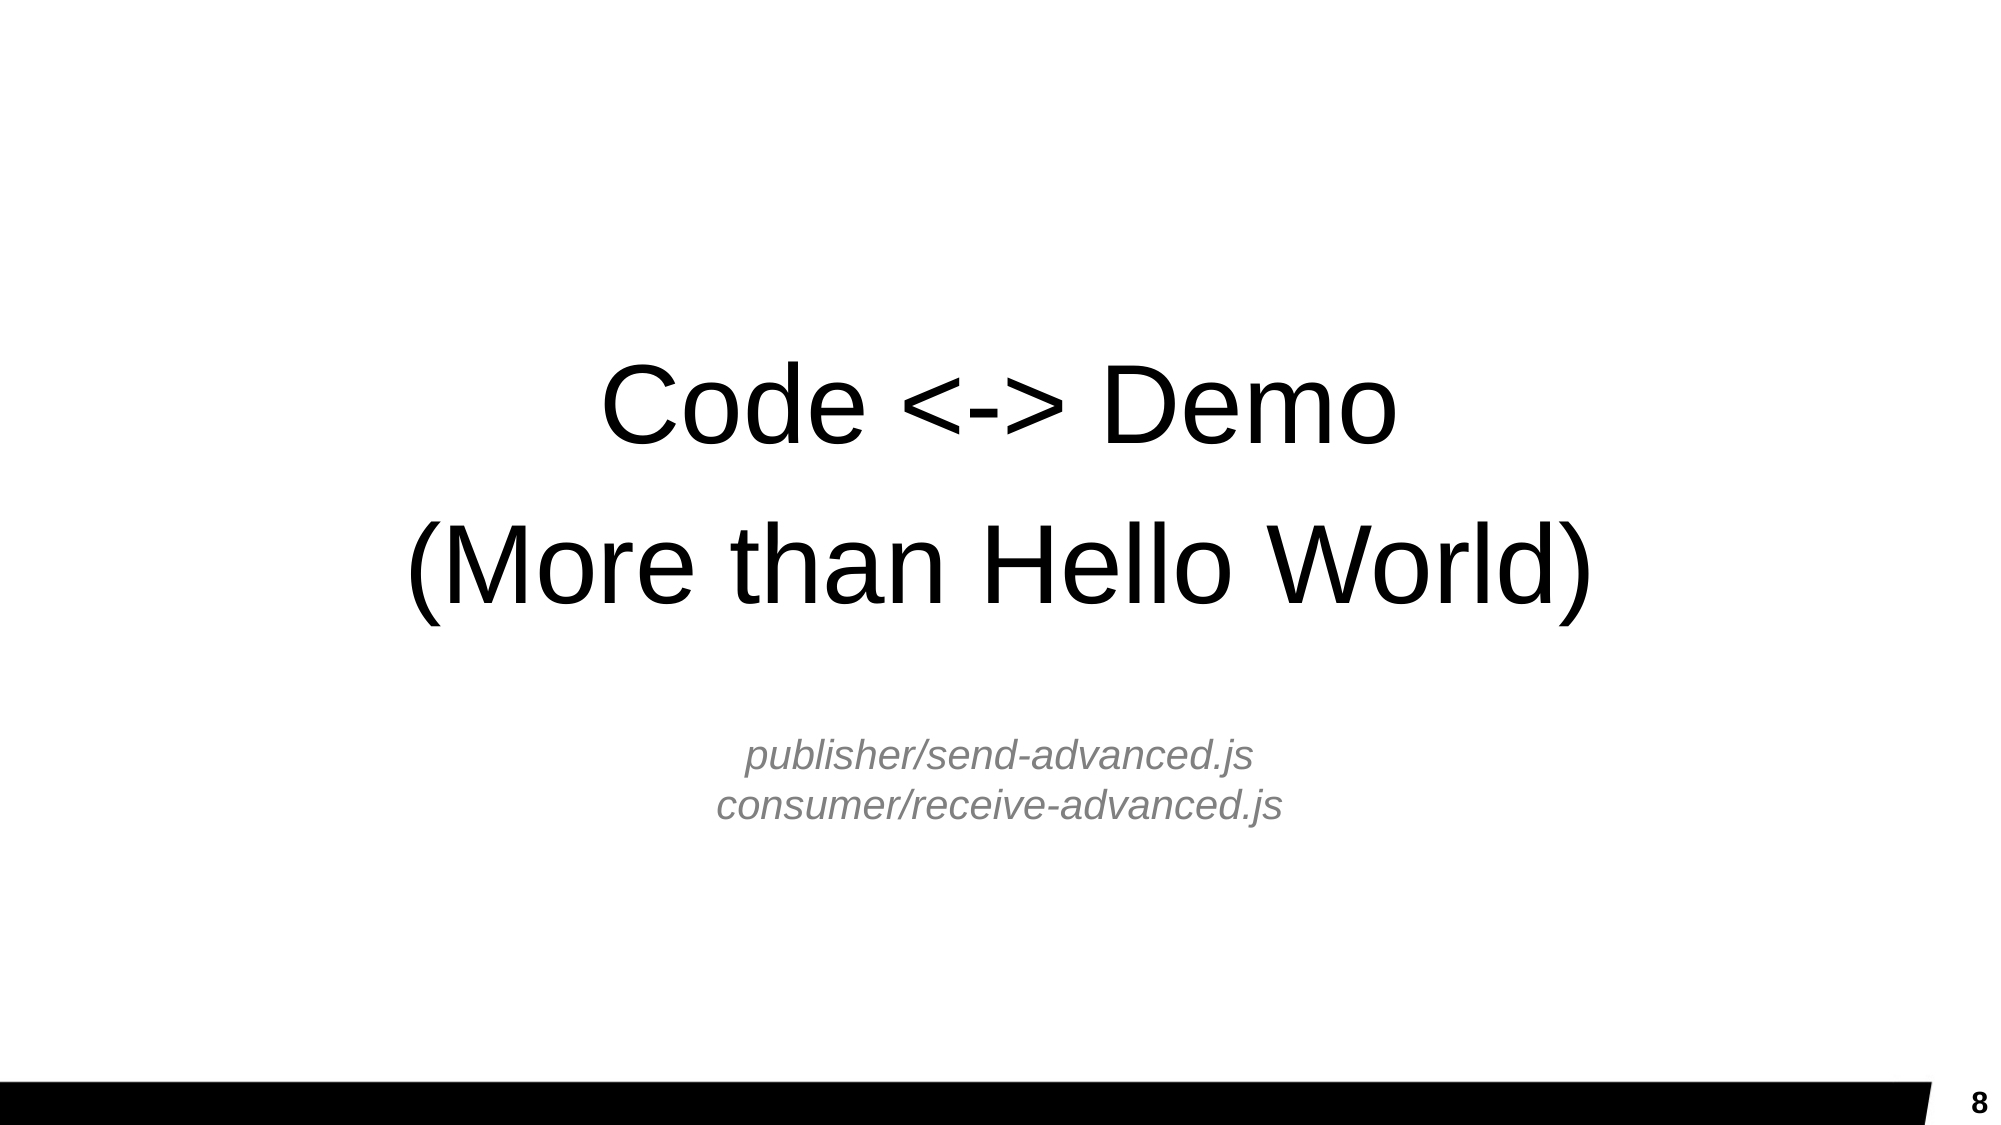

#
Code <-> Demo
(More than Hello World)

publisher/send-advanced.js
consumer/receive-advanced.js

8